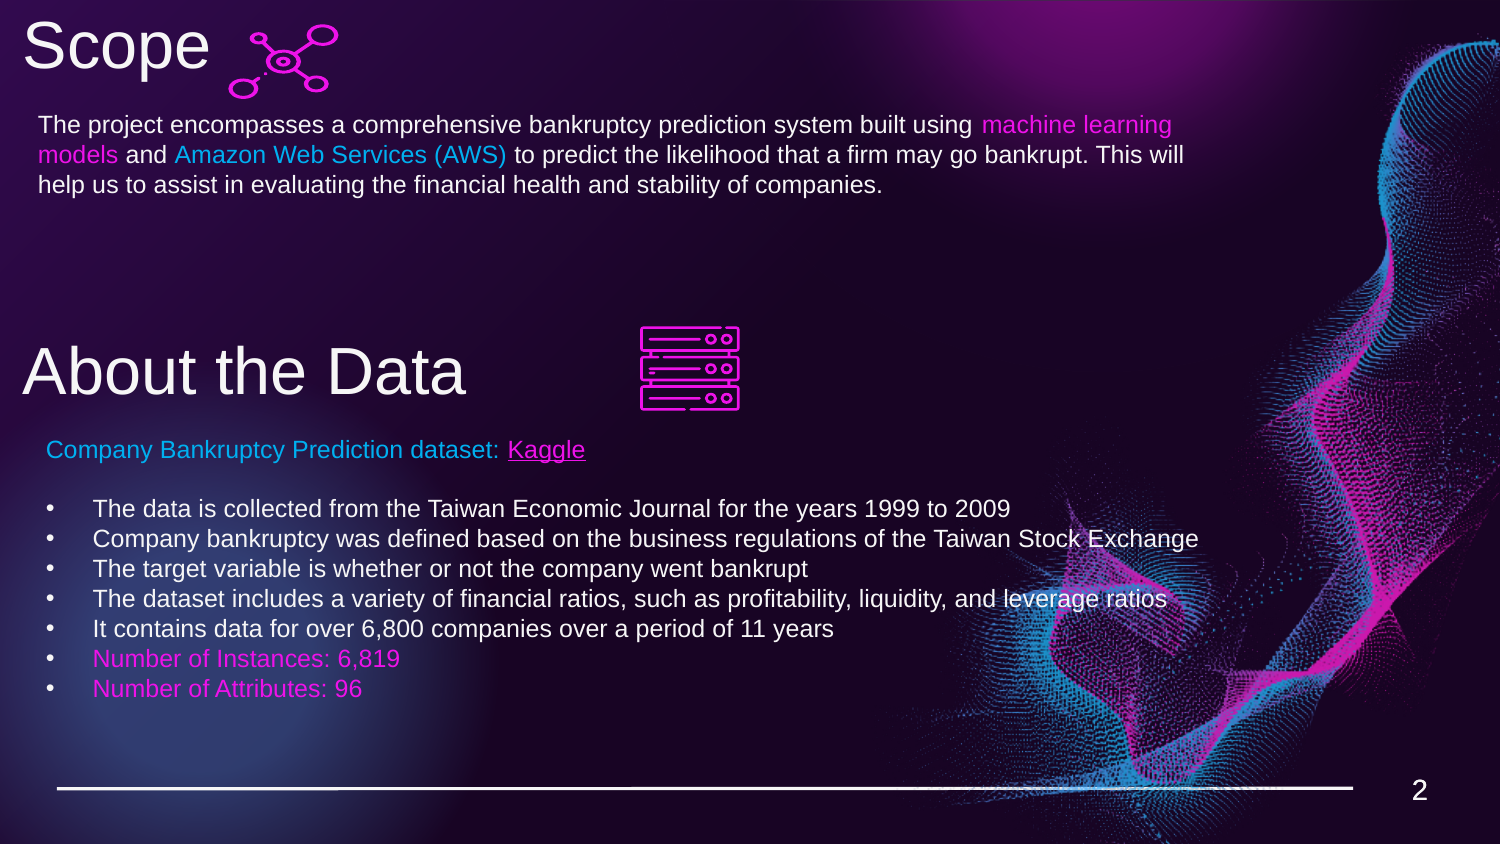

# Scope

The project encompasses a comprehensive bankruptcy prediction system built using machine learning models and Amazon Web Services (AWS) to predict the likelihood that a firm may go bankrupt. This will help us to assist in evaluating the financial health and stability of companies.
About the Data

Company Bankruptcy Prediction dataset: Kaggle

The data is collected from the Taiwan Economic Journal for the years 1999 to 2009
Company bankruptcy was defined based on the business regulations of the Taiwan Stock Exchange
The target variable is whether or not the company went bankrupt
The dataset includes a variety of financial ratios, such as profitability, liquidity, and leverage ratios
It contains data for over 6,800 companies over a period of 11 years
Number of Instances: 6,819
Number of Attributes: 96

2
2